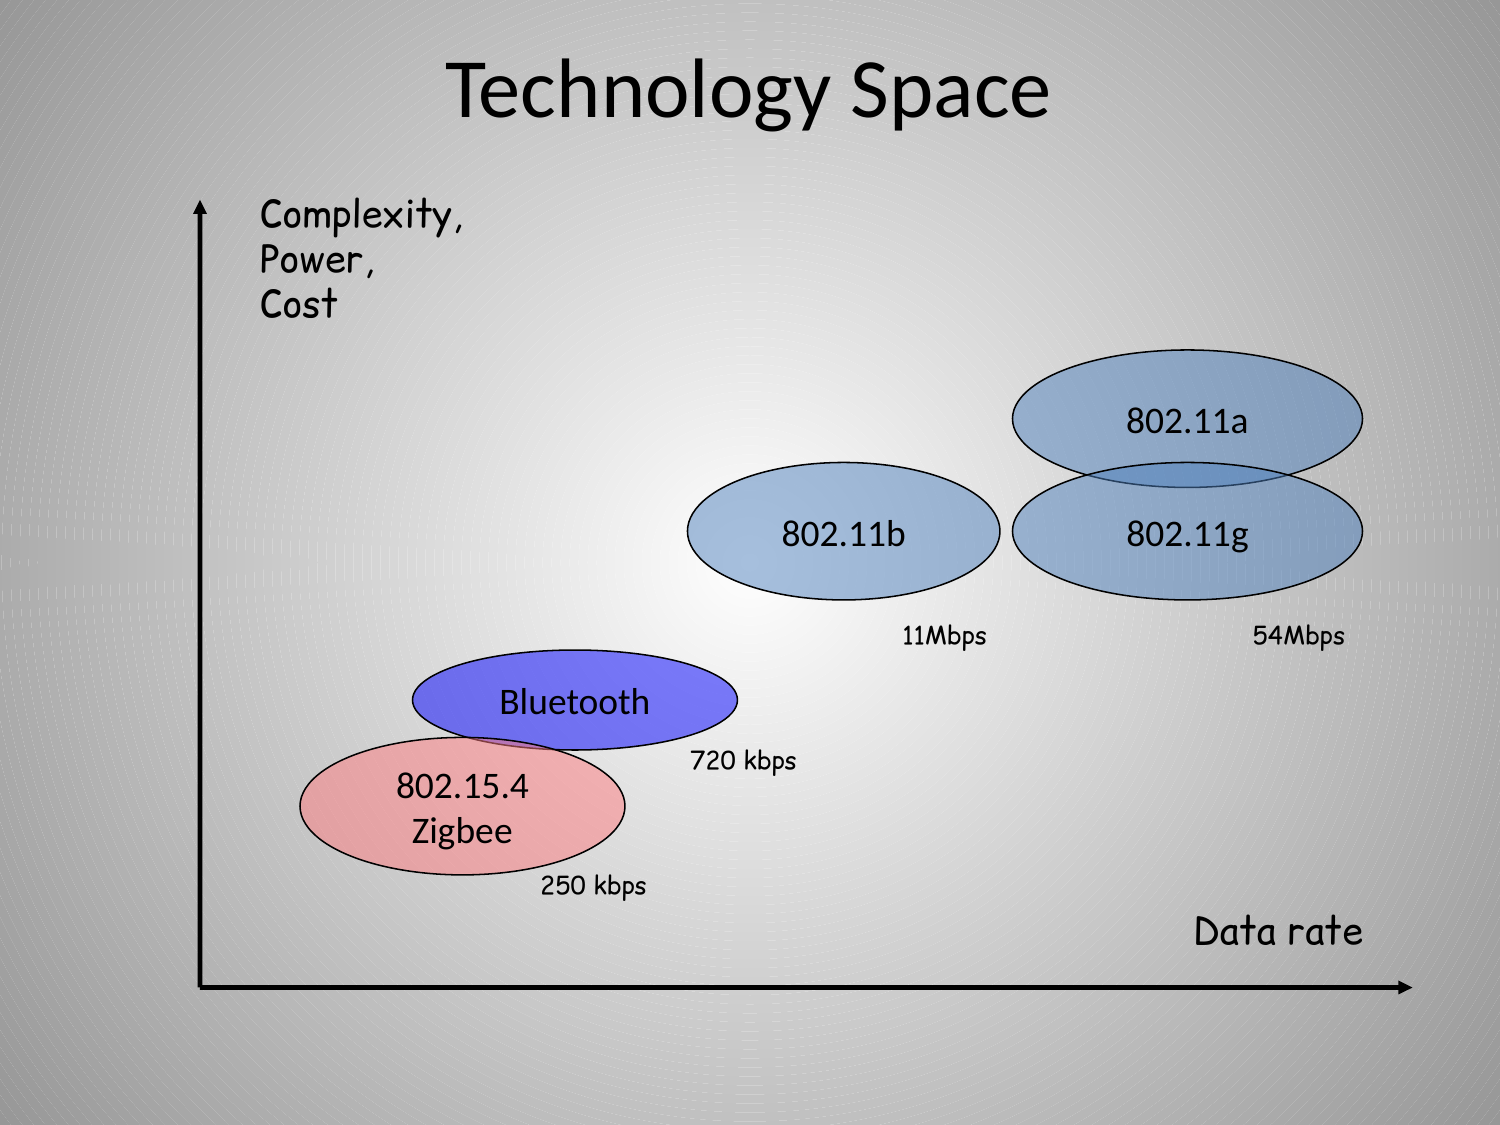

# Technology Space
Complexity,
Power,
Cost

802.11a
802.11b
802.11g
11Mbps
54Mbps
Bluetooth
802.15.4
Zigbee
720 kbps
250 kbps
Data rate